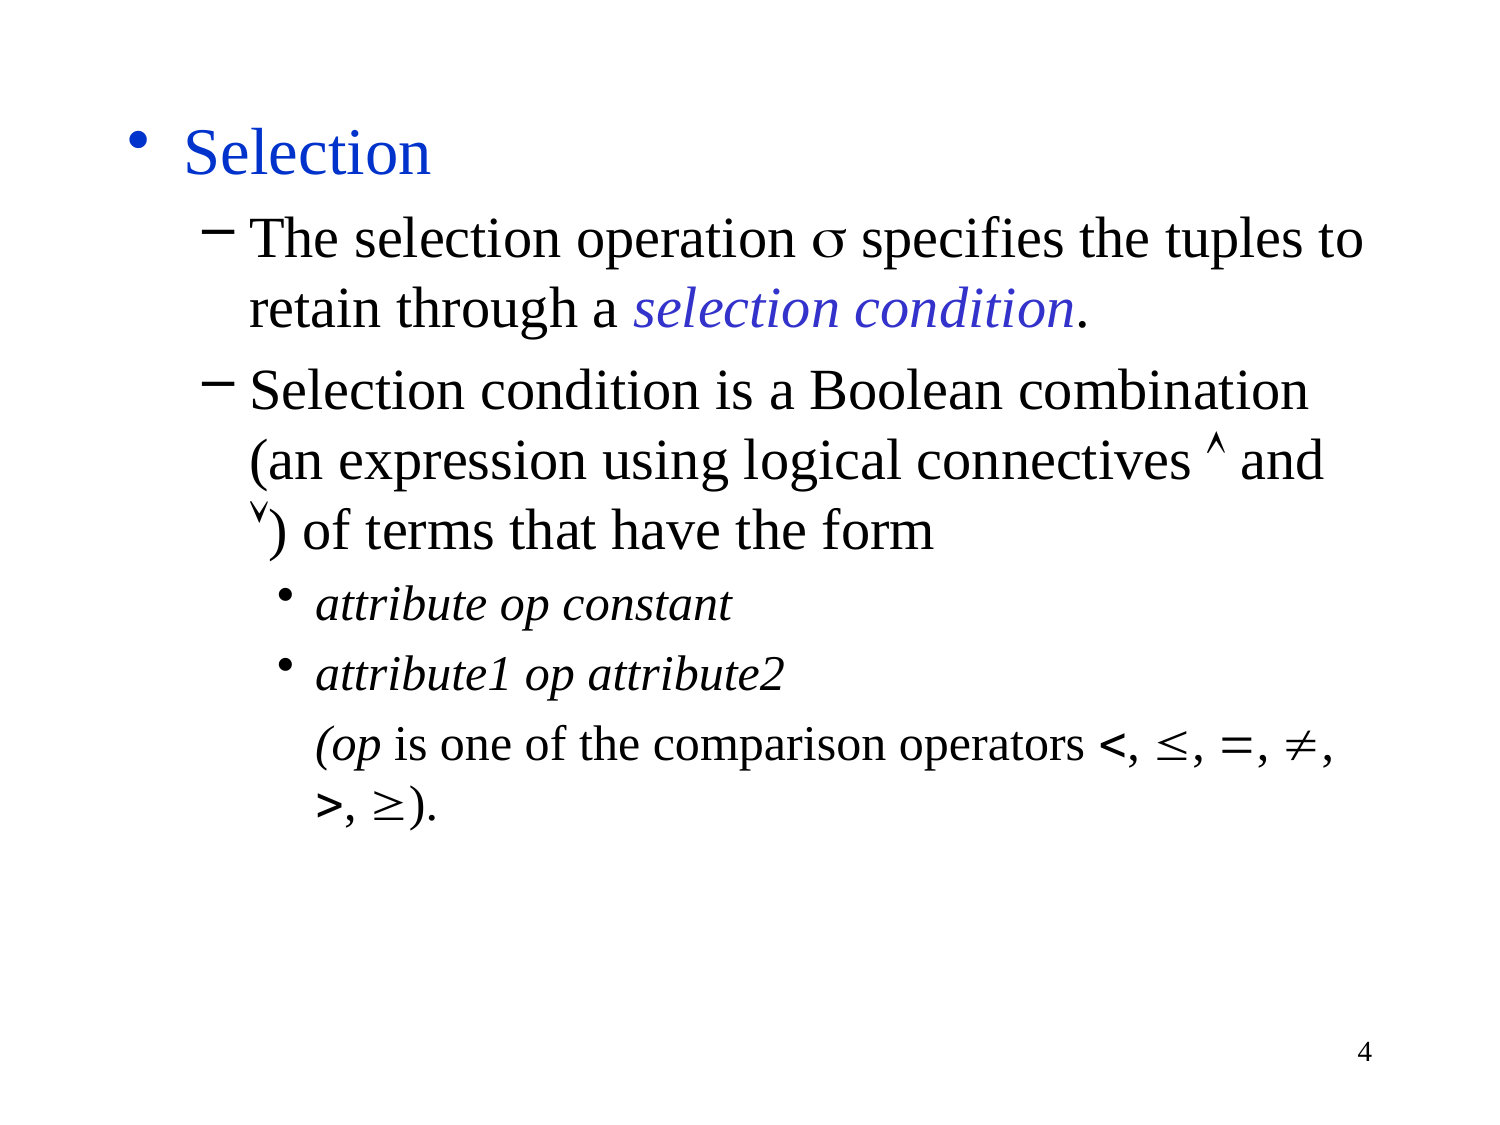

Selection
The selection operation σ specifies the tuples to retain through a selection condition.
Selection condition is a Boolean combination (an expression using logical connectives ∧ and ∨) of terms that have the form
attribute op constant
attribute1 op attribute2
	(op is one of the comparison operators <, ≤, =, ≠, >, ≥).
4